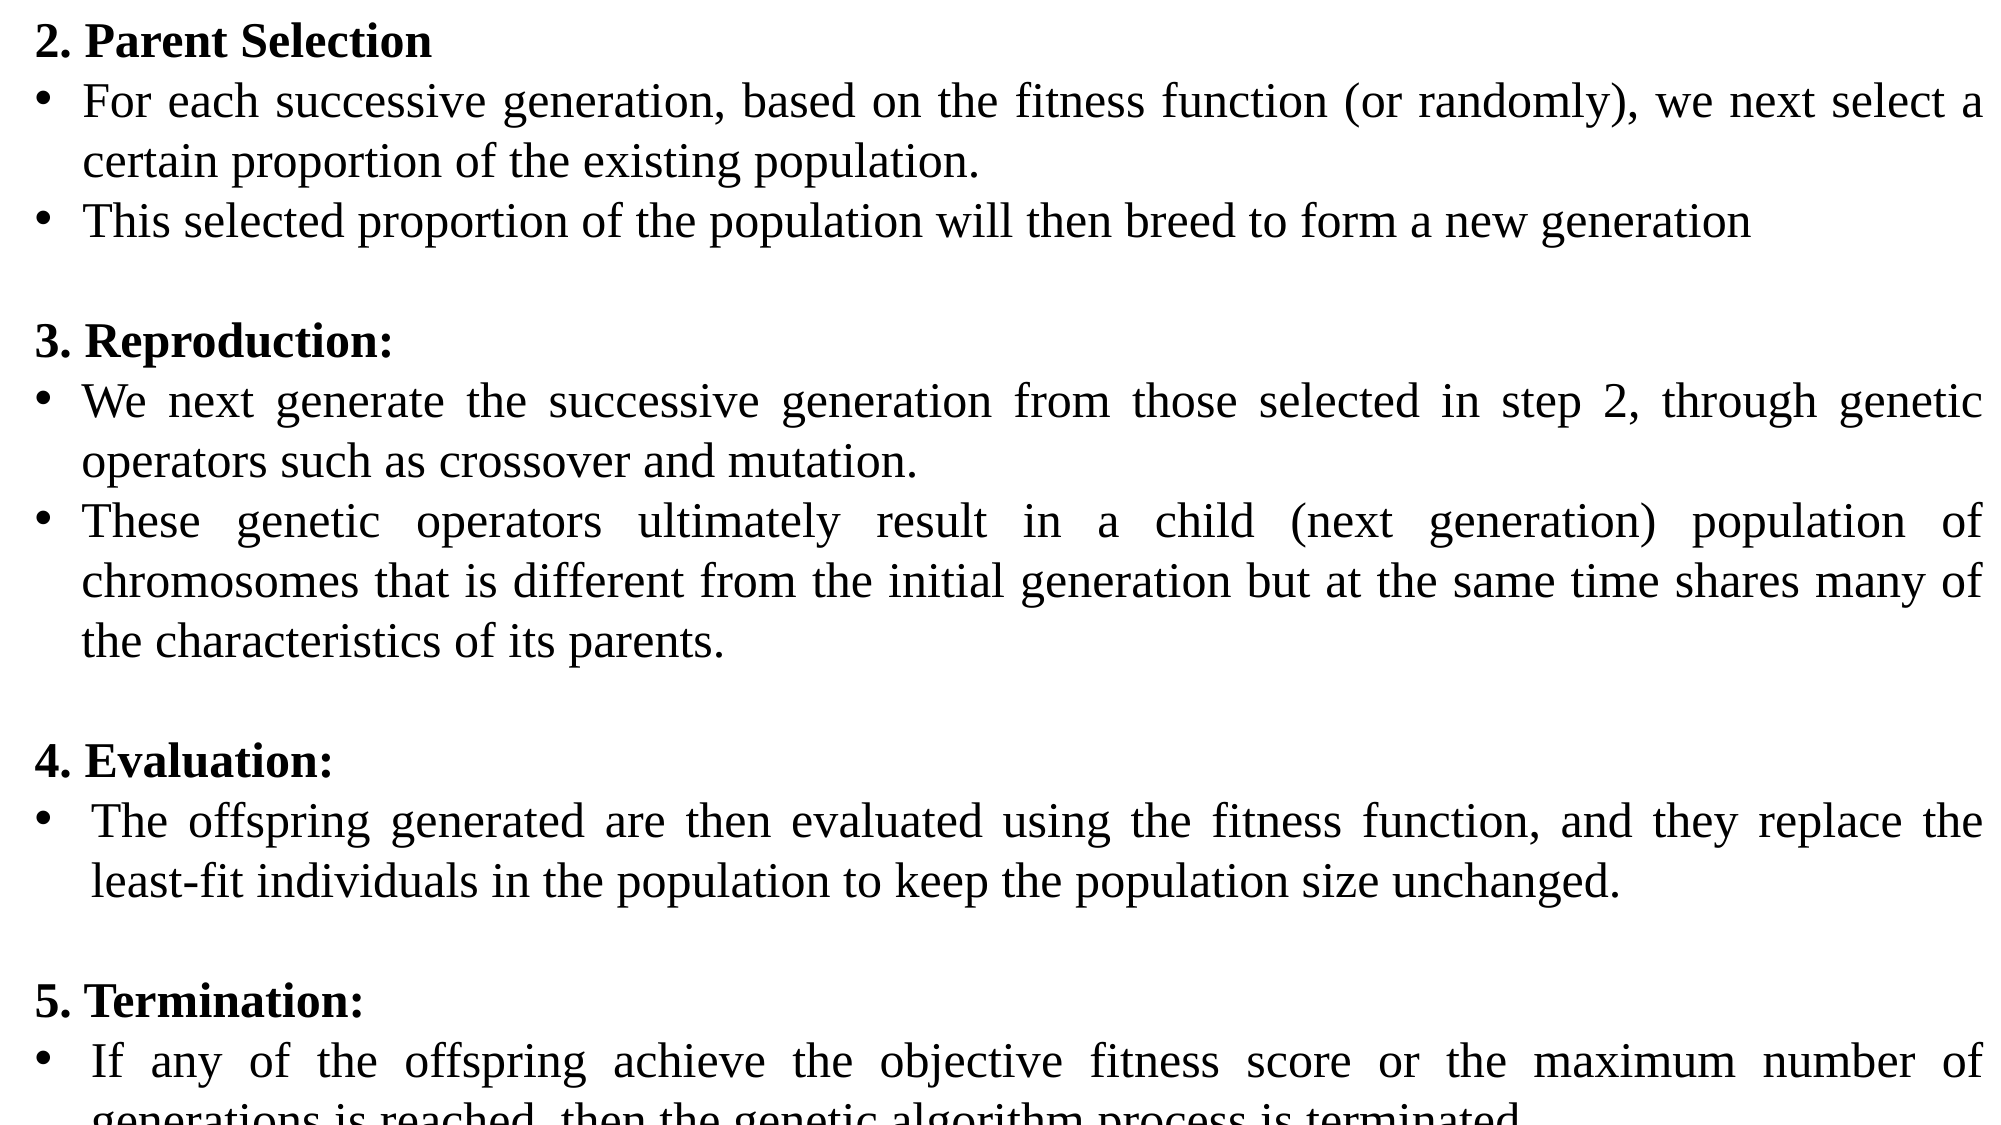

2. Parent Selection
For each successive generation, based on the fitness function (or randomly), we next select a certain proportion of the existing population.
This selected proportion of the population will then breed to form a new generation

3. Reproduction:
We next generate the successive generation from those selected in step 2, through genetic operators such as crossover and mutation.
These genetic operators ultimately result in a child (next generation) population of chromosomes that is different from the initial generation but at the same time shares many of the characteristics of its parents.

4. Evaluation:
The offspring generated are then evaluated using the fitness function, and they replace the least-fit individuals in the population to keep the population size unchanged.

5. Termination:
If any of the offspring achieve the objective fitness score or the maximum number of generations is reached, then the genetic algorithm process is terminated